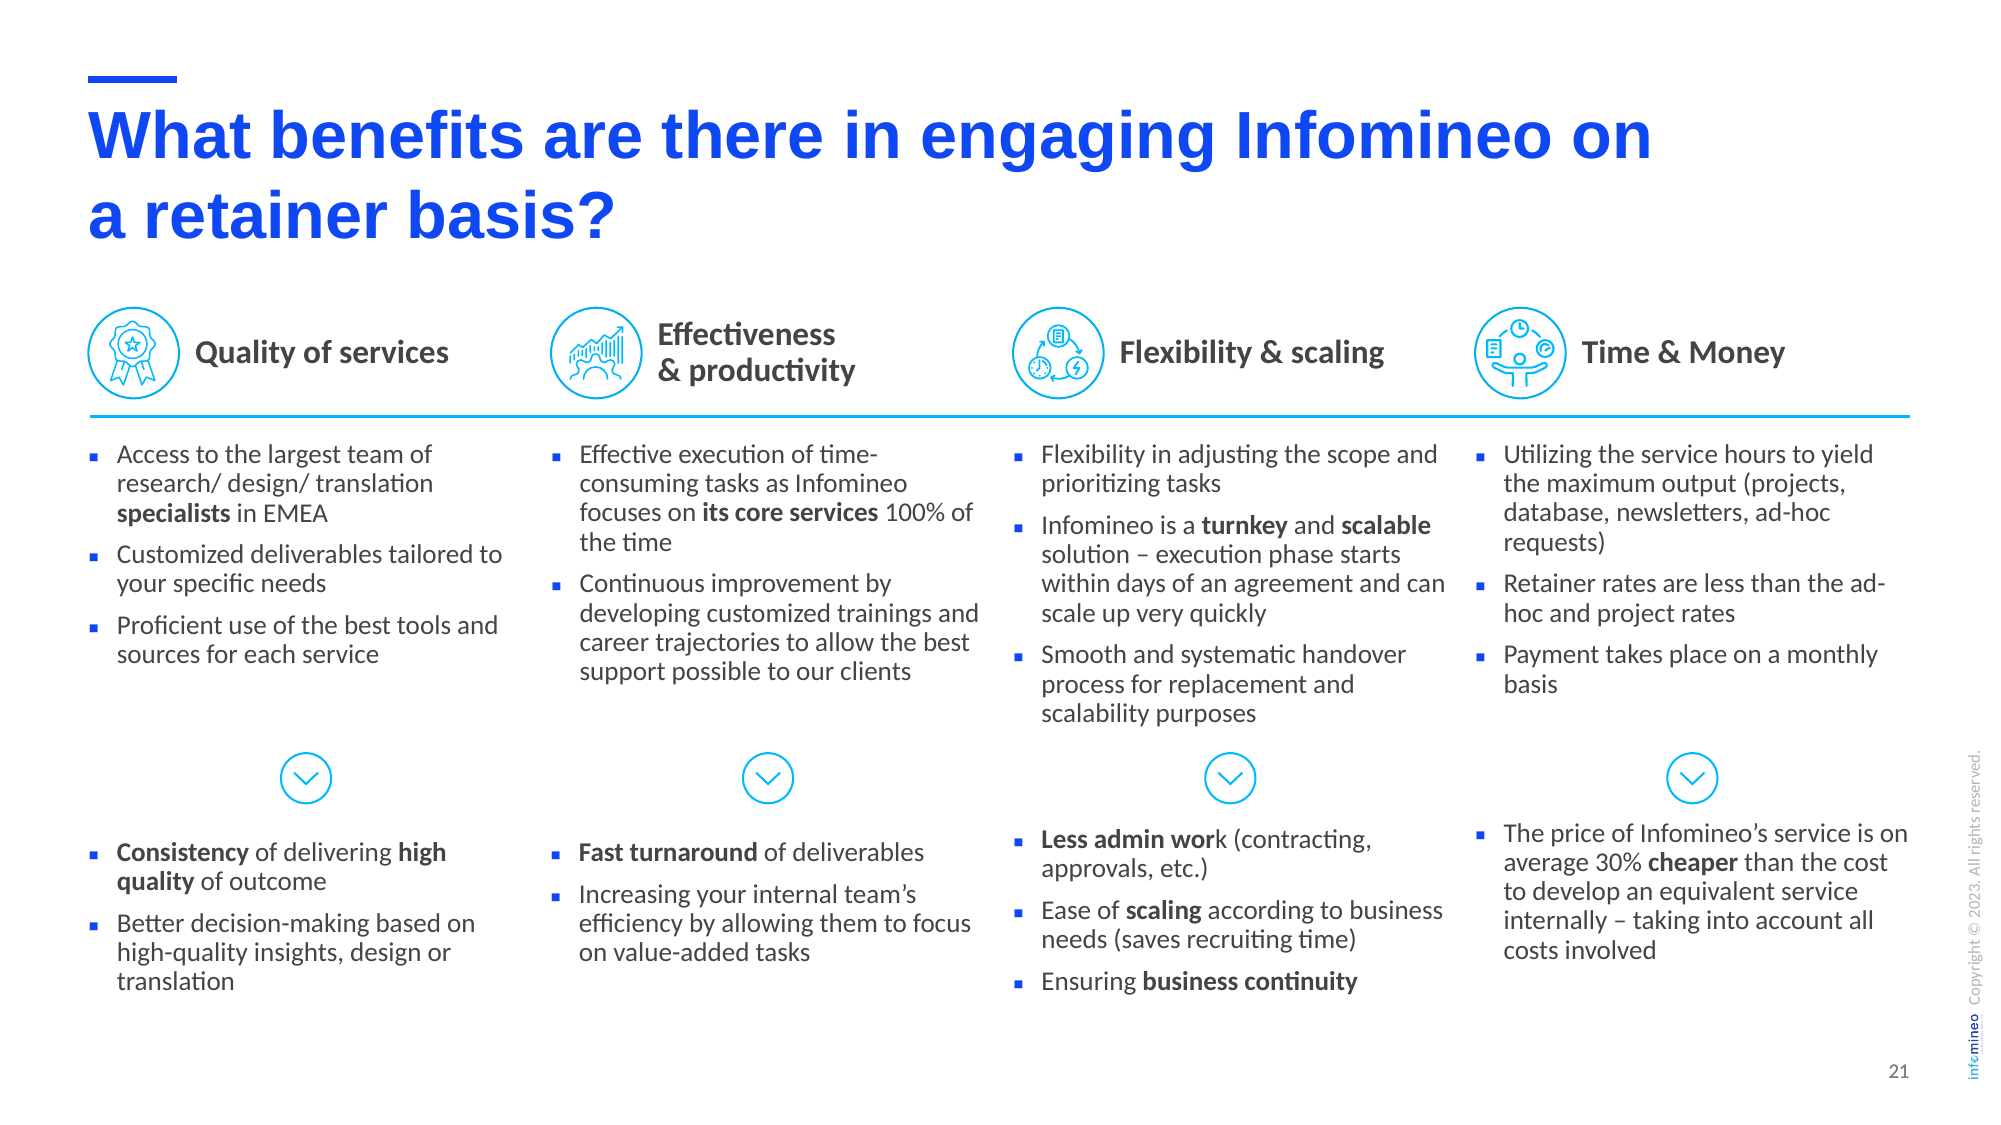

# What benefits are there in engaging Infomineo on a retainer basis?

Effectiveness
& productivity
Quality of services
Flexibility & scaling
Time & Money
Access to the largest team of research/ design/ translation specialists in EMEA
Customized deliverables tailored to your specific needs
Proficient use of the best tools and sources for each service
Effective execution of time-consuming tasks as Infomineo focuses on its core services 100% of the time
Continuous improvement by developing customized trainings and career trajectories to allow the best support possible to our clients
Flexibility in adjusting the scope and prioritizing tasks
Infomineo is a turnkey and scalable solution – execution phase starts within days of an agreement and can scale up very quickly
Smooth and systematic handover process for replacement and scalability purposes
Utilizing the service hours to yield the maximum output (projects, database, newsletters, ad-hoc requests)
Retainer rates are less than the ad-hoc and project rates
Payment takes place on a monthly basis

The price of Infomineo’s service is on average 30% cheaper than the cost to develop an equivalent service internally – taking into account all costs involved
Less admin work (contracting, approvals, etc.)
Ease of scaling according to business needs (saves recruiting time)
Ensuring business continuity
Consistency of delivering high quality of outcome
Better decision-making based on high-quality insights, design or translation
Fast turnaround of deliverables
Increasing your internal team’s efficiency by allowing them to focus on value-added tasks
21